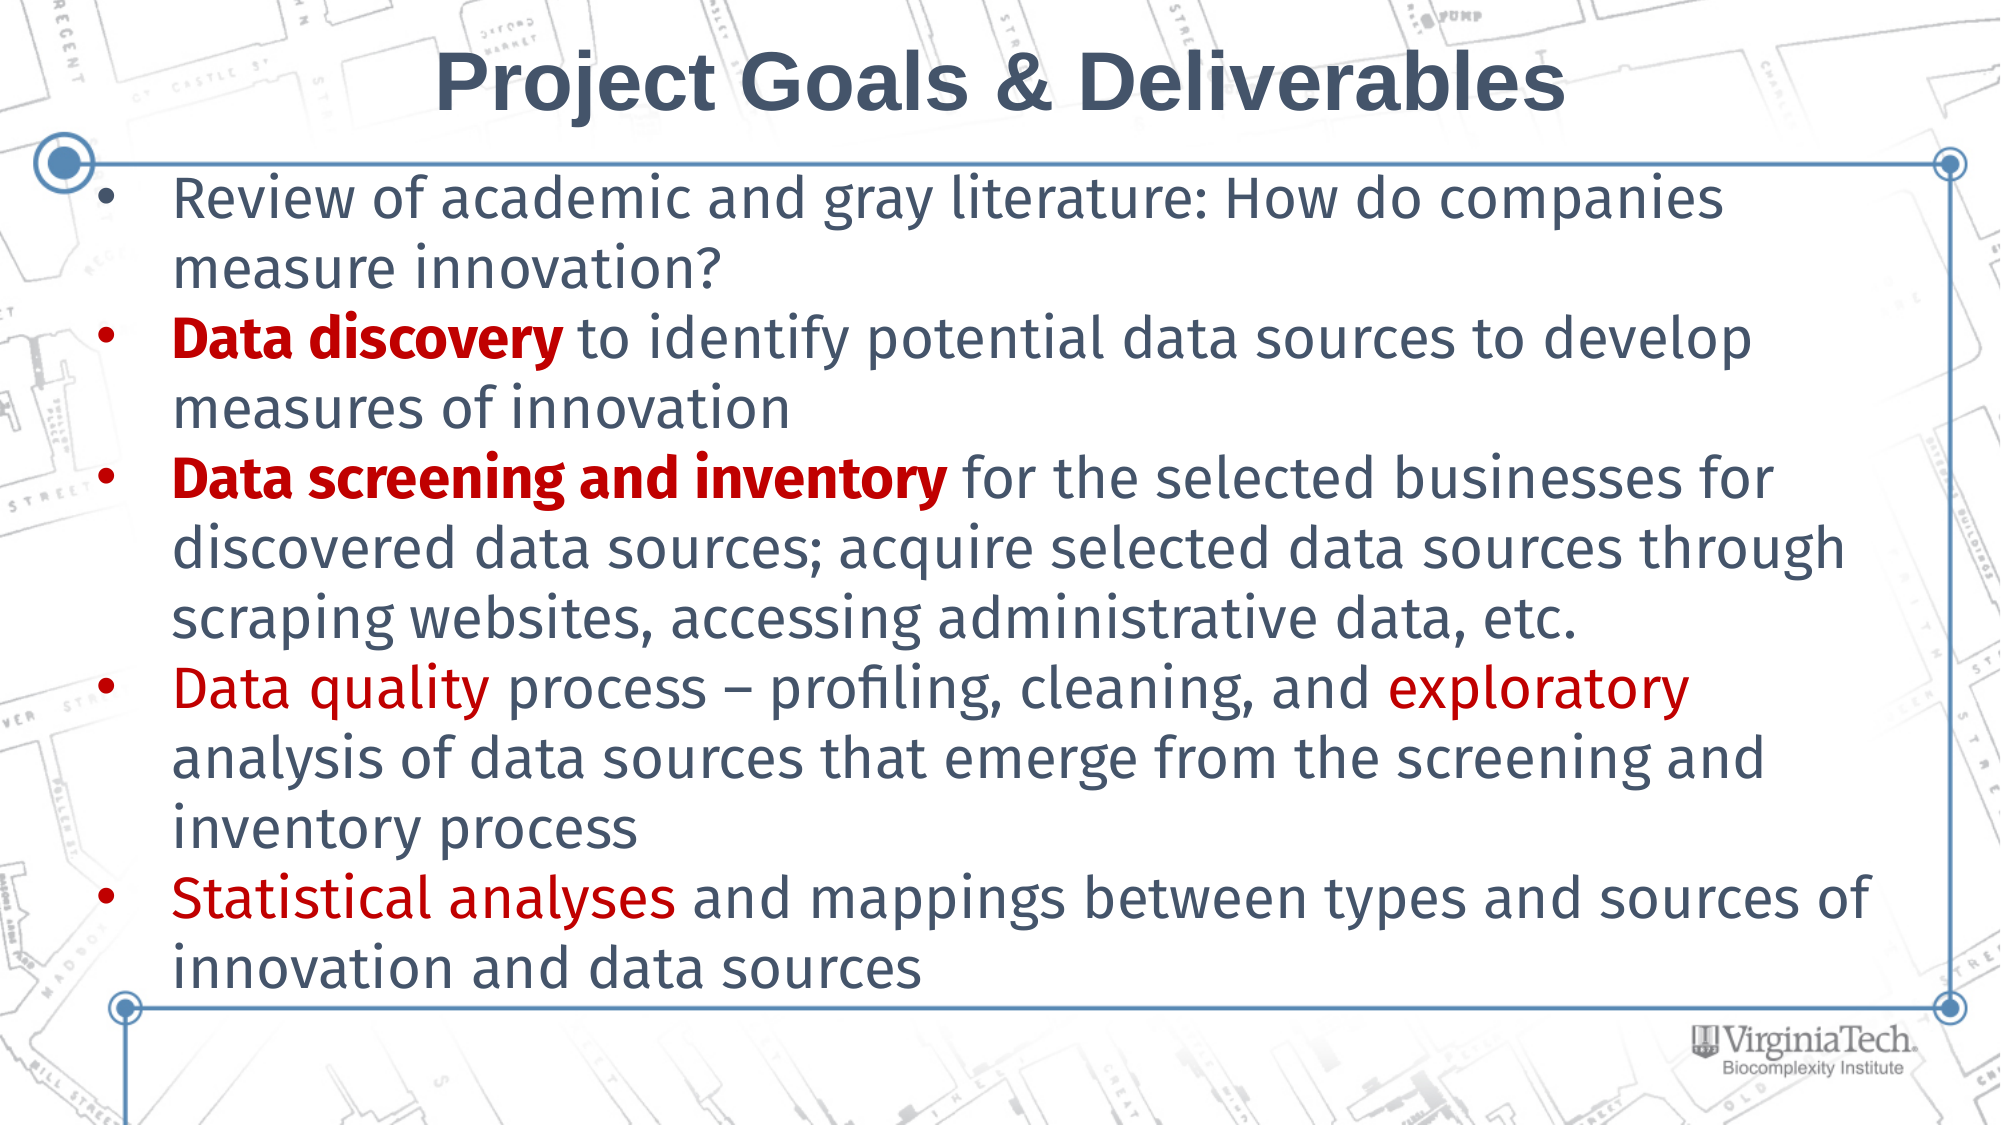

# Project Goals & Deliverables
Review of academic and gray literature: How do companies measure innovation?
Data discovery to identify potential data sources to develop measures of innovation
Data screening and inventory for the selected businesses for discovered data sources; acquire selected data sources through scraping websites, accessing administrative data, etc.
Data quality process – profiling, cleaning, and exploratory analysis of data sources that emerge from the screening and inventory process
Statistical analyses and mappings between types and sources of innovation and data sources